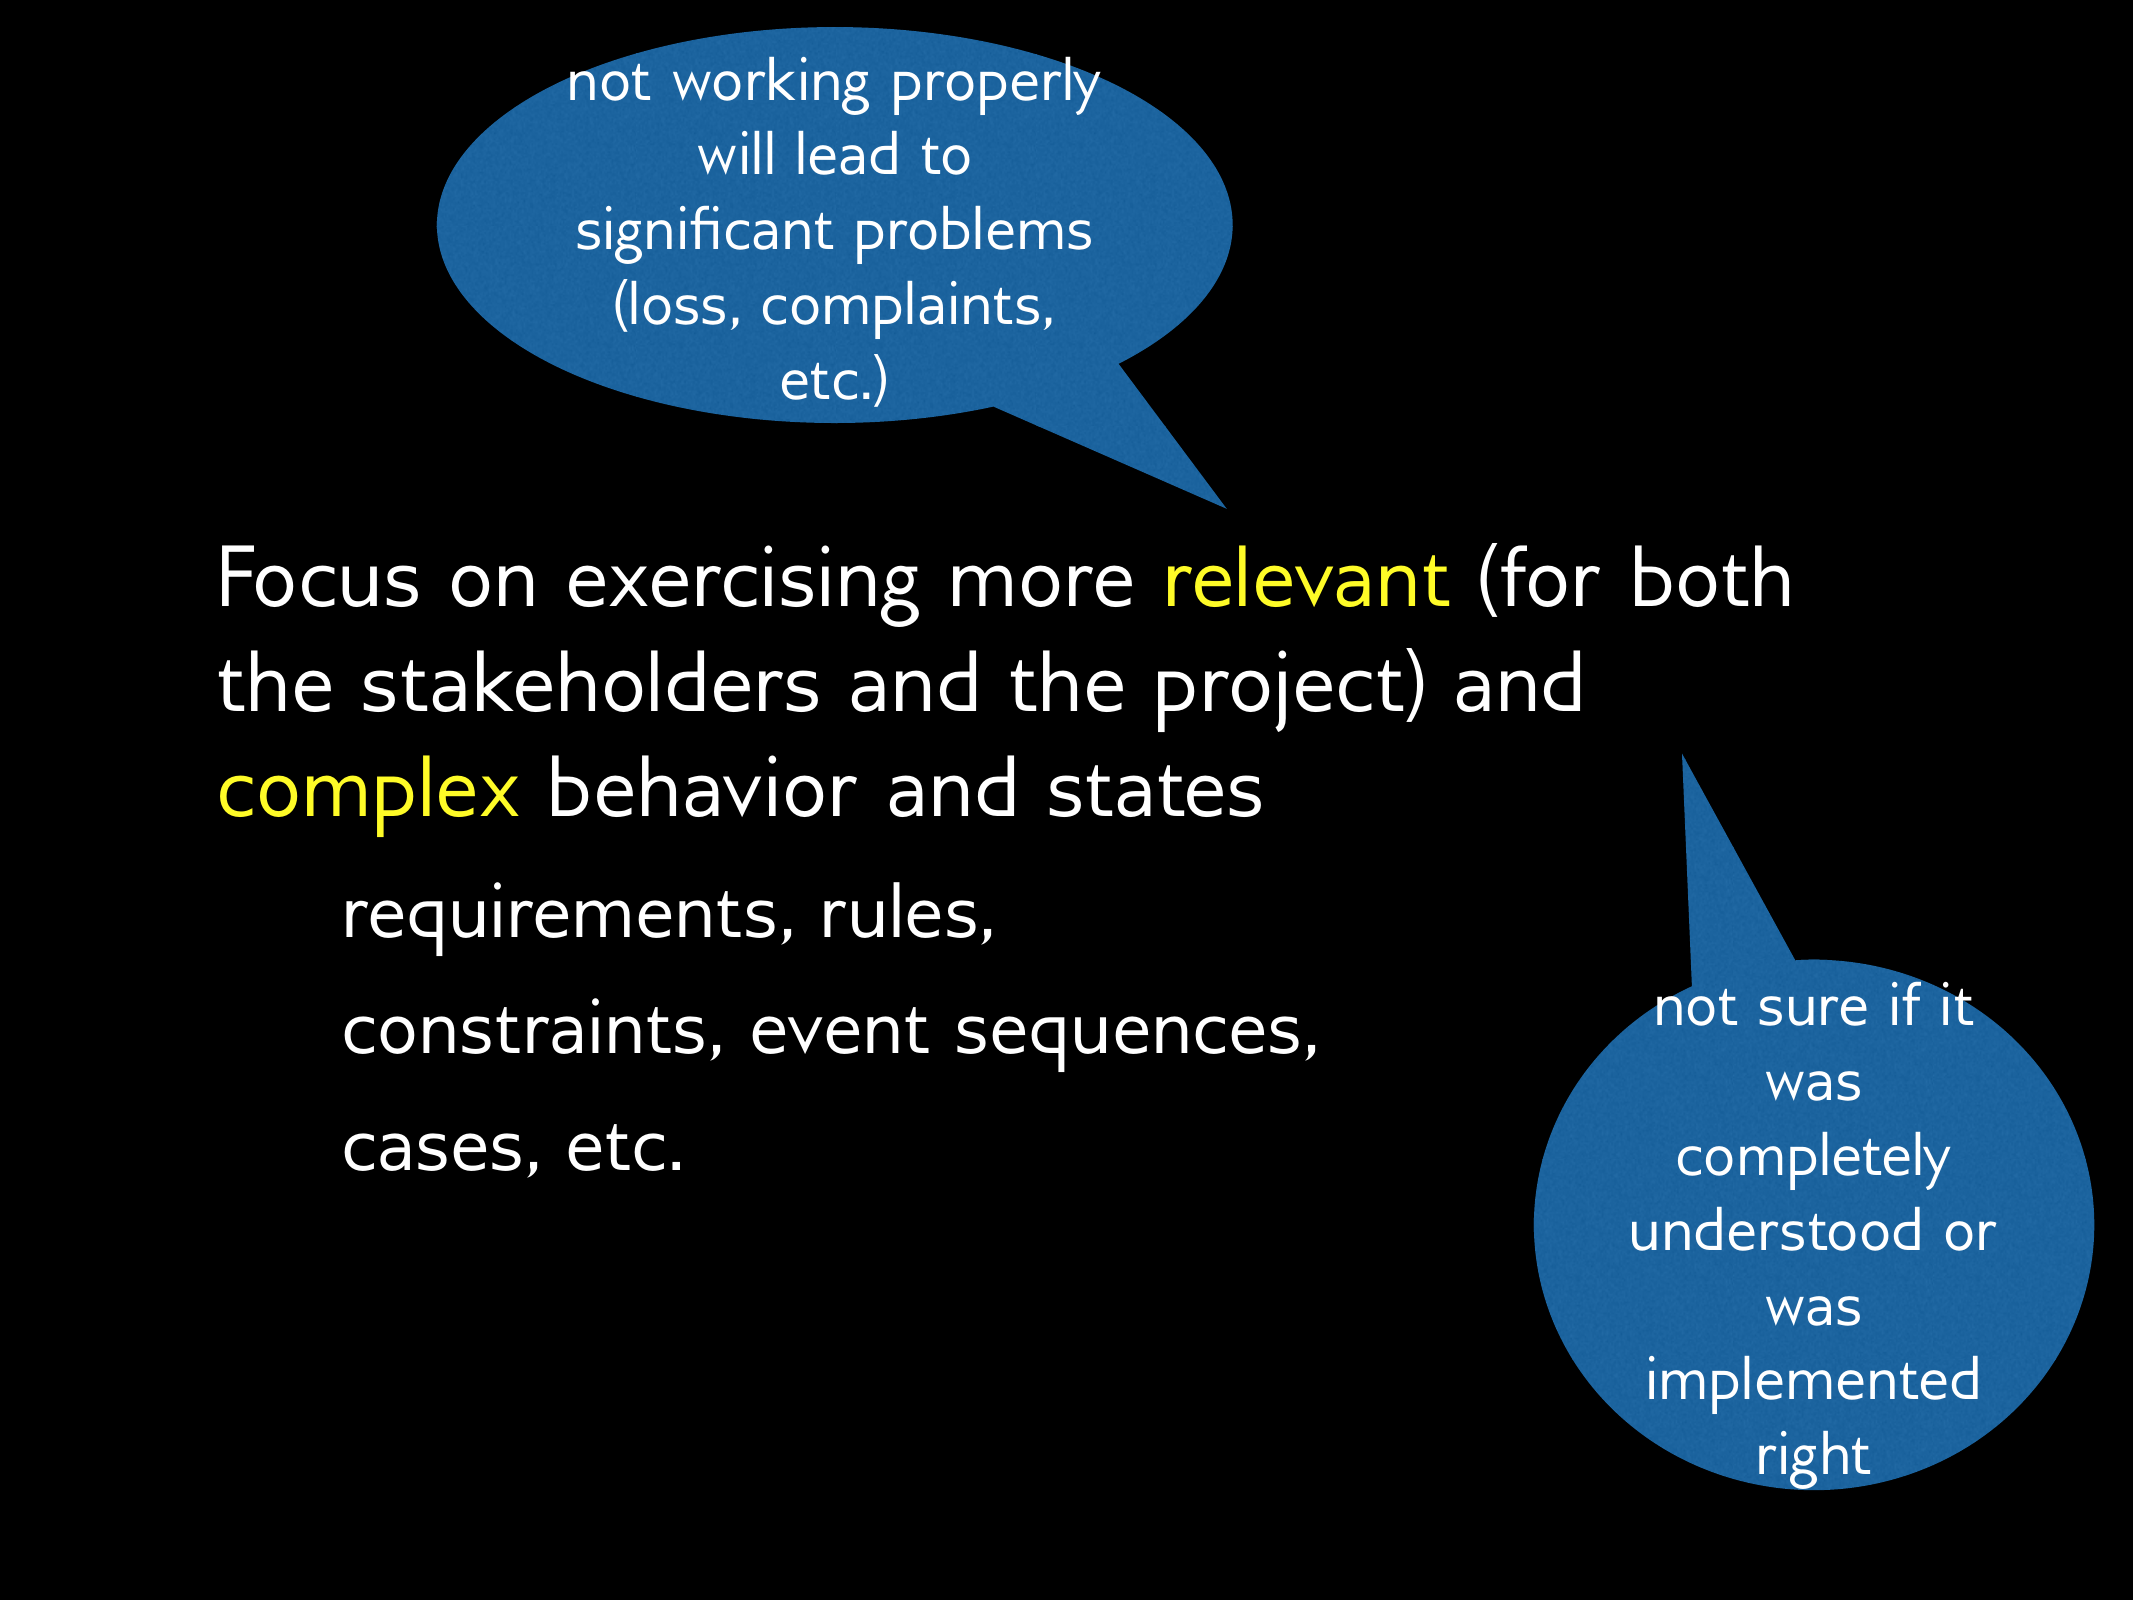

not working properly will lead to significant problems (loss, complaints, etc.)
# Focus on exercising more relevant (for both the stakeholders and the project) and complex behavior and states
requirements, rules,
constraints, event sequences,
cases, etc.
not sure if it was completely understood or was implemented right